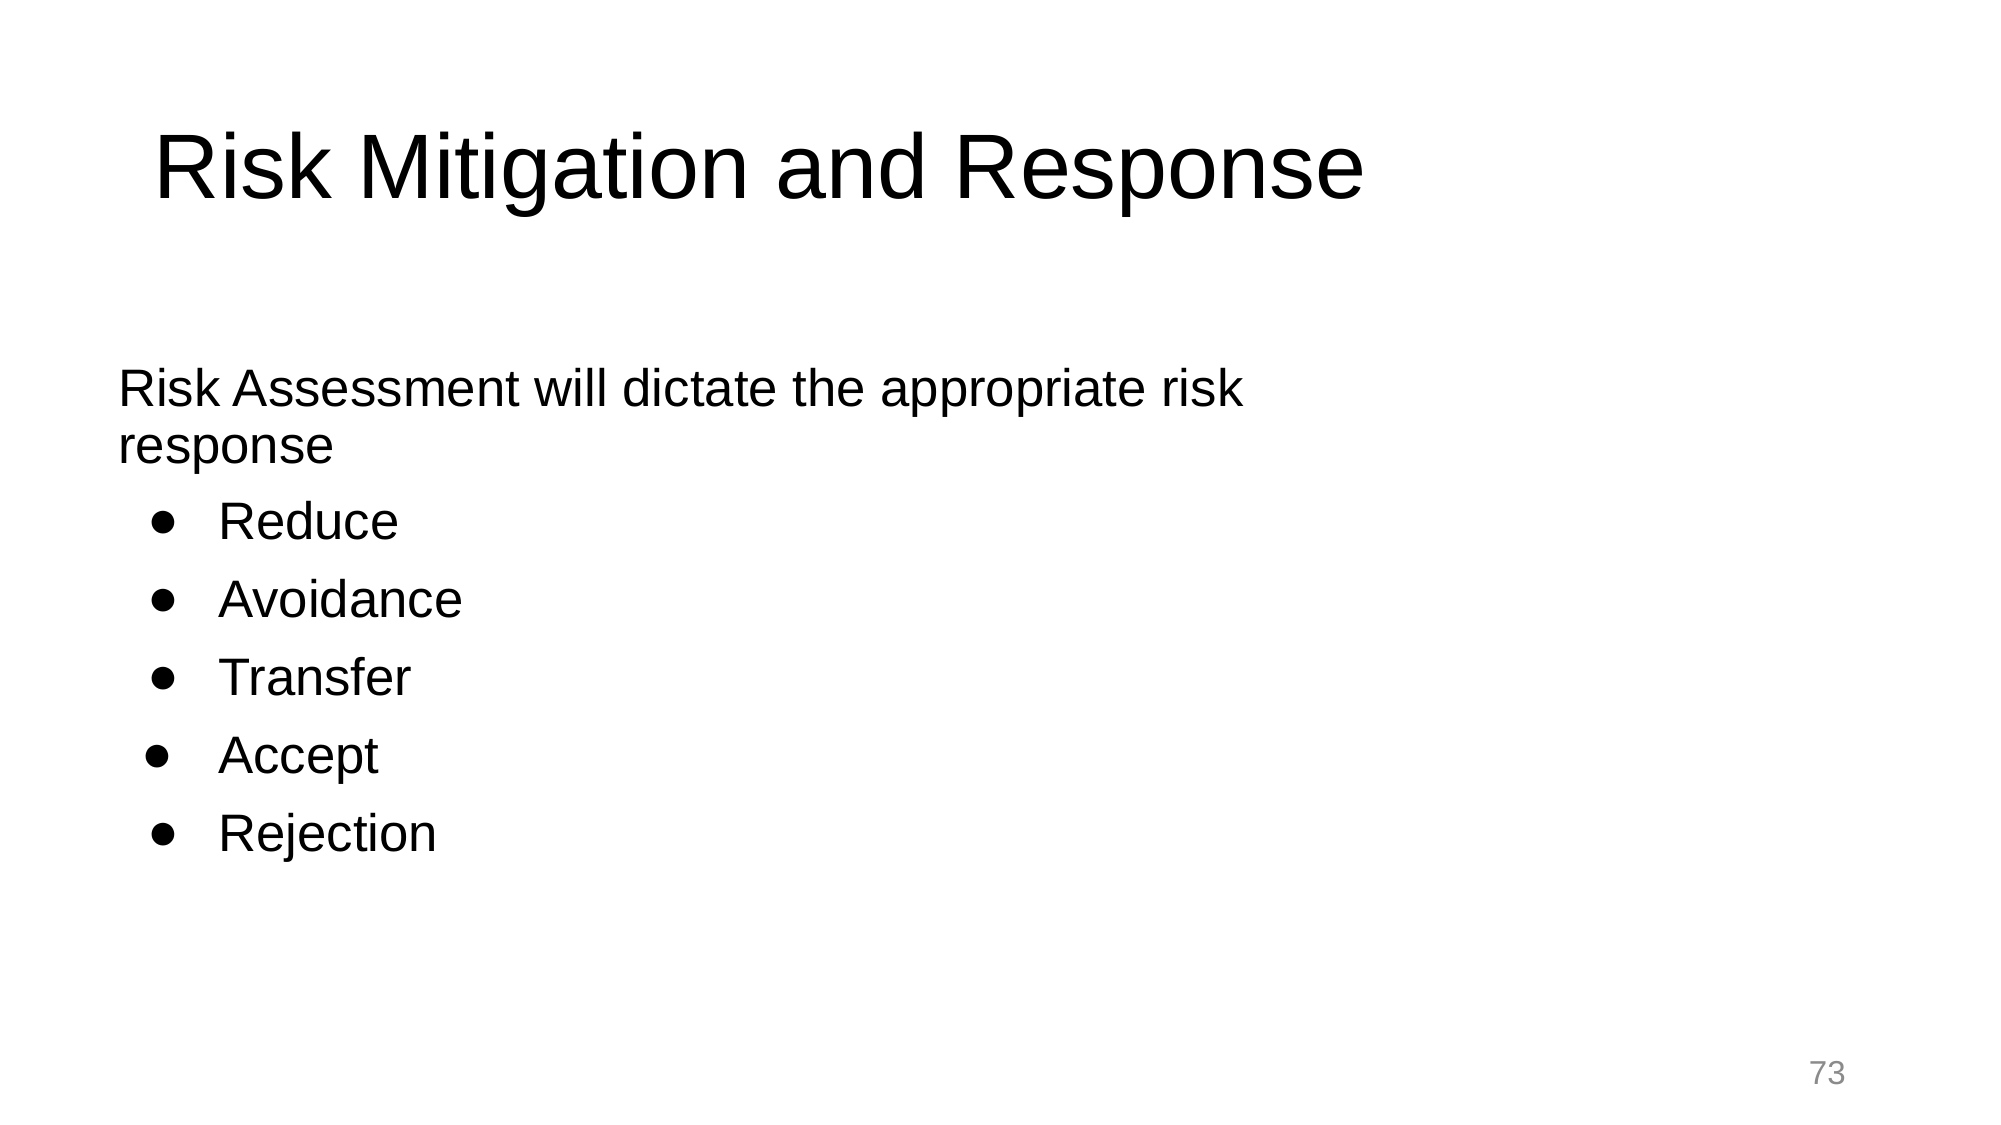

# Risk Mitigation and Response
Risk Assessment will dictate the appropriate risk response
Reduce
Avoidance
Transfer
Accept
Rejection

73